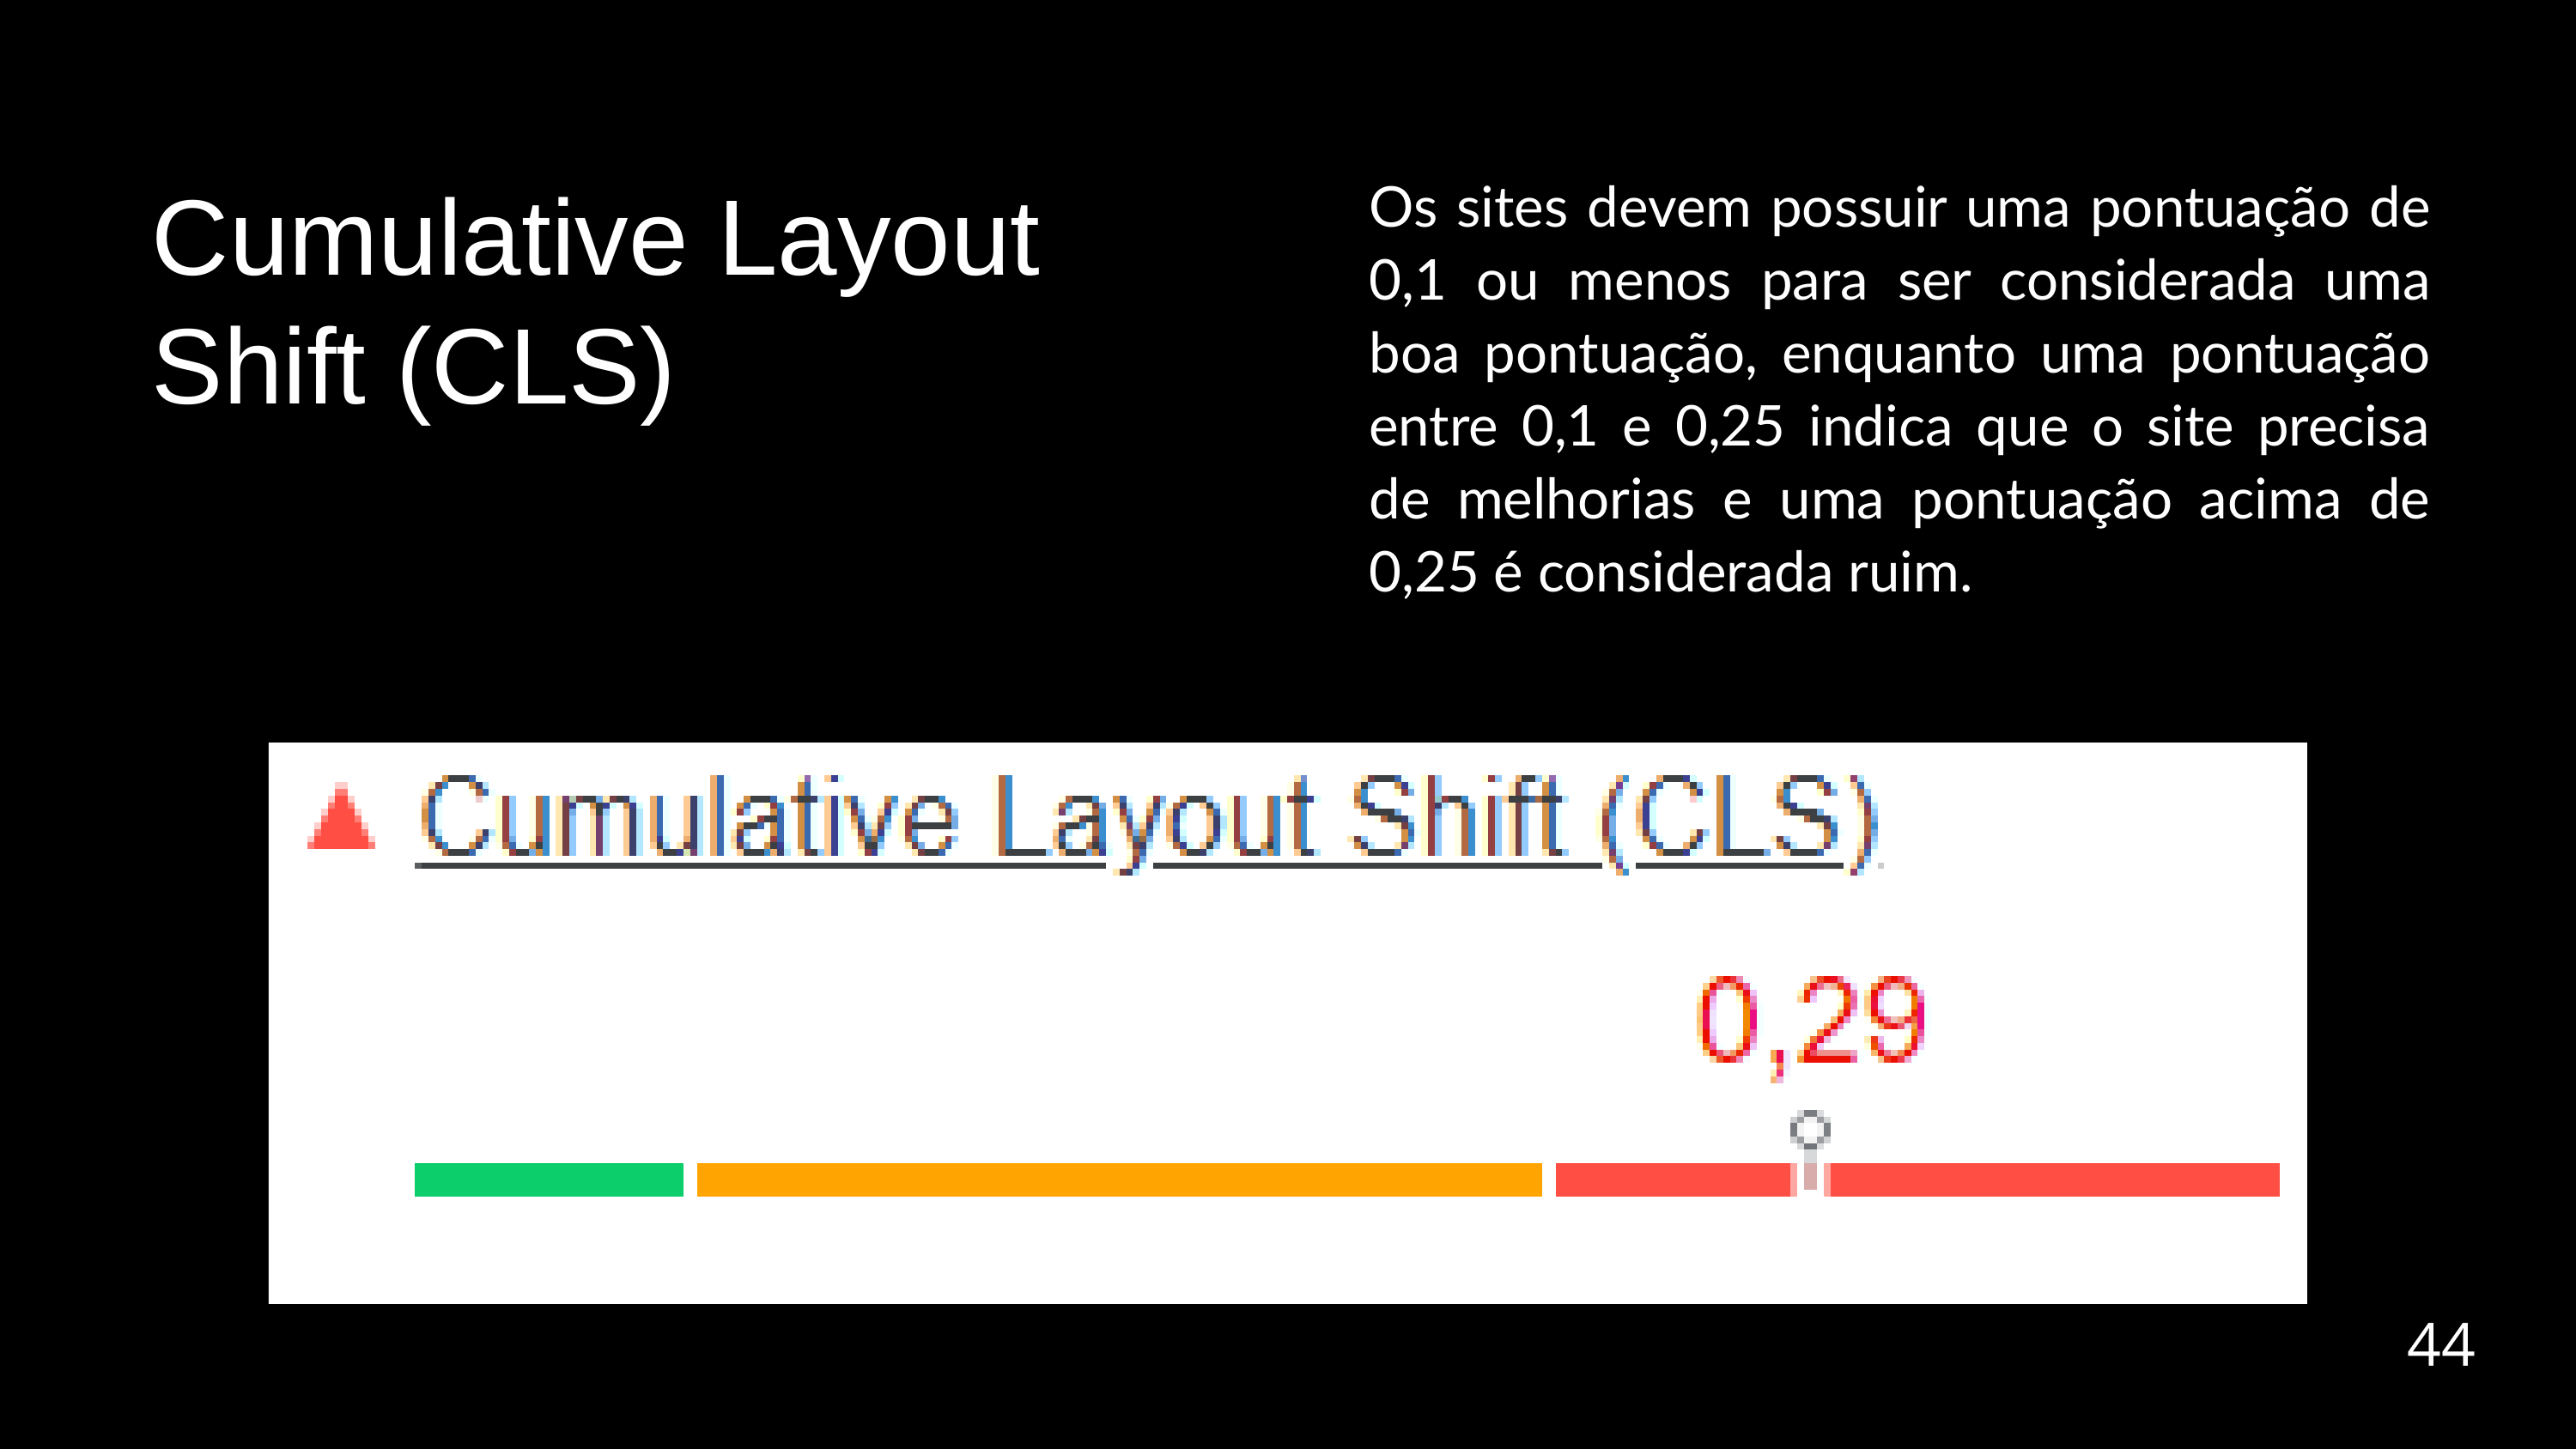

Os sites devem possuir uma pontuação de 0,1 ou menos para ser considerada uma boa pontuação, enquanto uma pontuação entre 0,1 e 0,25 indica que o site precisa de melhorias e uma pontuação acima de 0,25 é considerada ruim.
Cumulative Layout Shift (CLS)

44